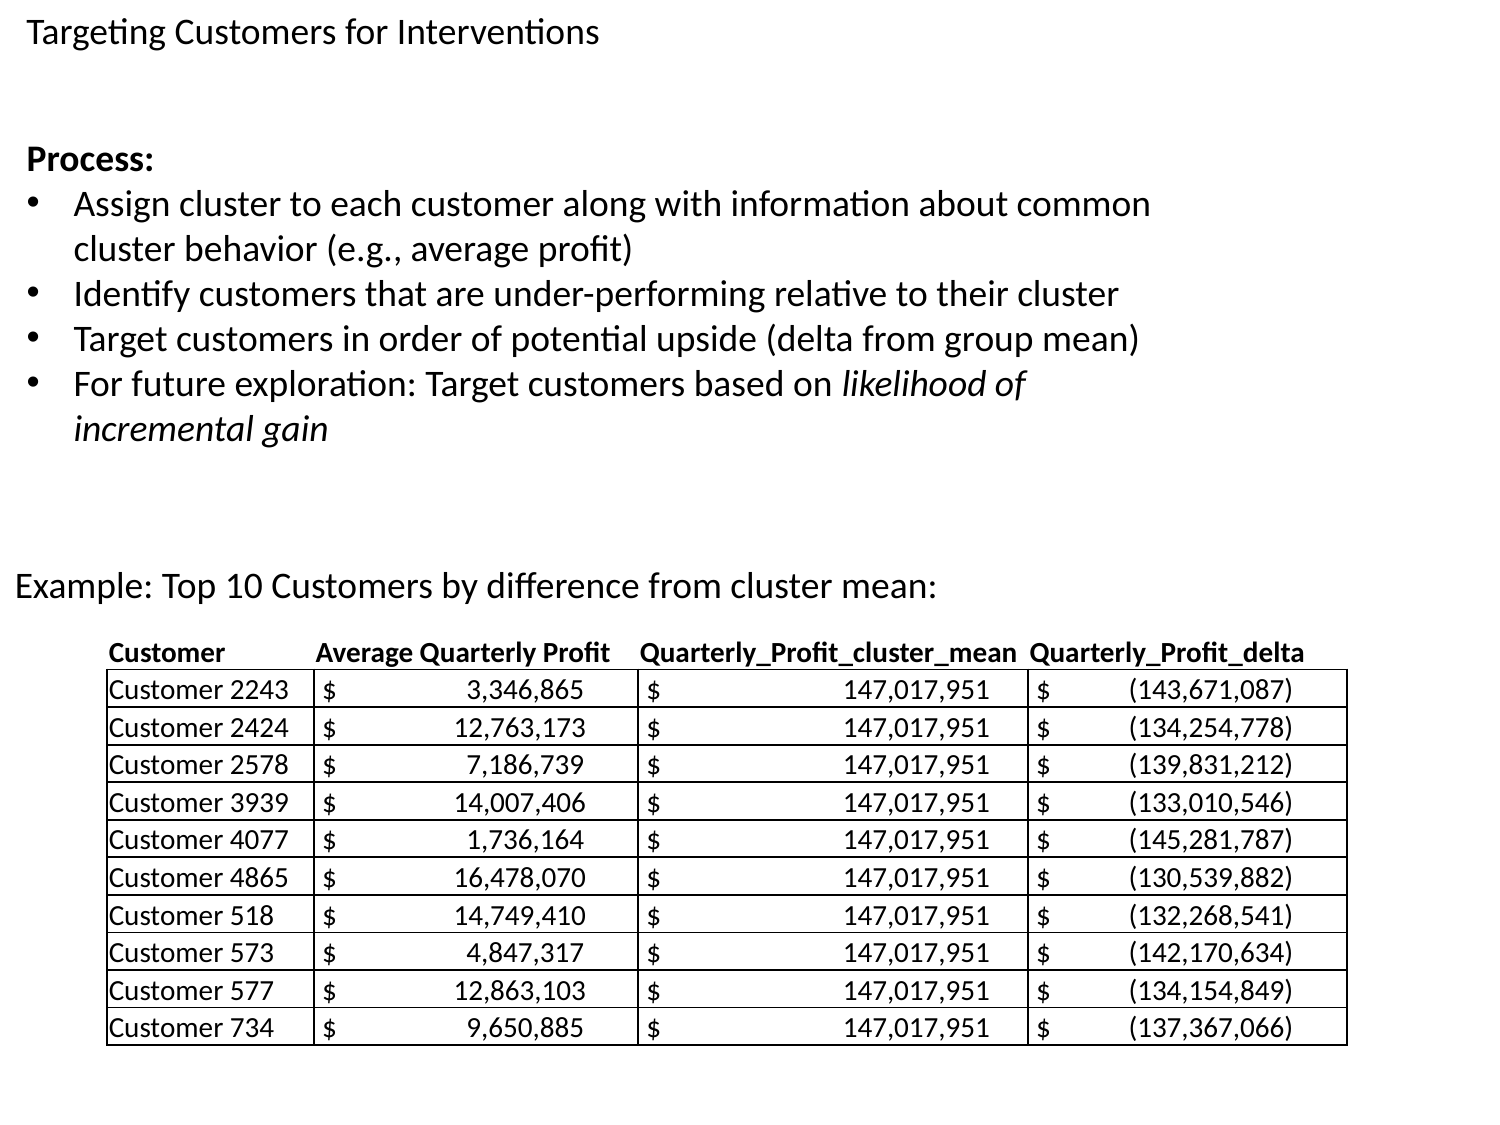

Targeting Customers for Interventions
Process:
Assign cluster to each customer along with information about common cluster behavior (e.g., average profit)
Identify customers that are under-performing relative to their cluster
Target customers in order of potential upside (delta from group mean)
For future exploration: Target customers based on likelihood of incremental gain
Example: Top 10 Customers by difference from cluster mean:
| Customer | Average Quarterly Profit | Quarterly\_Profit\_cluster\_mean | Quarterly\_Profit\_delta |
| --- | --- | --- | --- |
| Customer 2243 | $ 3,346,865 | $ 147,017,951 | $ (143,671,087) |
| Customer 2424 | $ 12,763,173 | $ 147,017,951 | $ (134,254,778) |
| Customer 2578 | $ 7,186,739 | $ 147,017,951 | $ (139,831,212) |
| Customer 3939 | $ 14,007,406 | $ 147,017,951 | $ (133,010,546) |
| Customer 4077 | $ 1,736,164 | $ 147,017,951 | $ (145,281,787) |
| Customer 4865 | $ 16,478,070 | $ 147,017,951 | $ (130,539,882) |
| Customer 518 | $ 14,749,410 | $ 147,017,951 | $ (132,268,541) |
| Customer 573 | $ 4,847,317 | $ 147,017,951 | $ (142,170,634) |
| Customer 577 | $ 12,863,103 | $ 147,017,951 | $ (134,154,849) |
| Customer 734 | $ 9,650,885 | $ 147,017,951 | $ (137,367,066) |